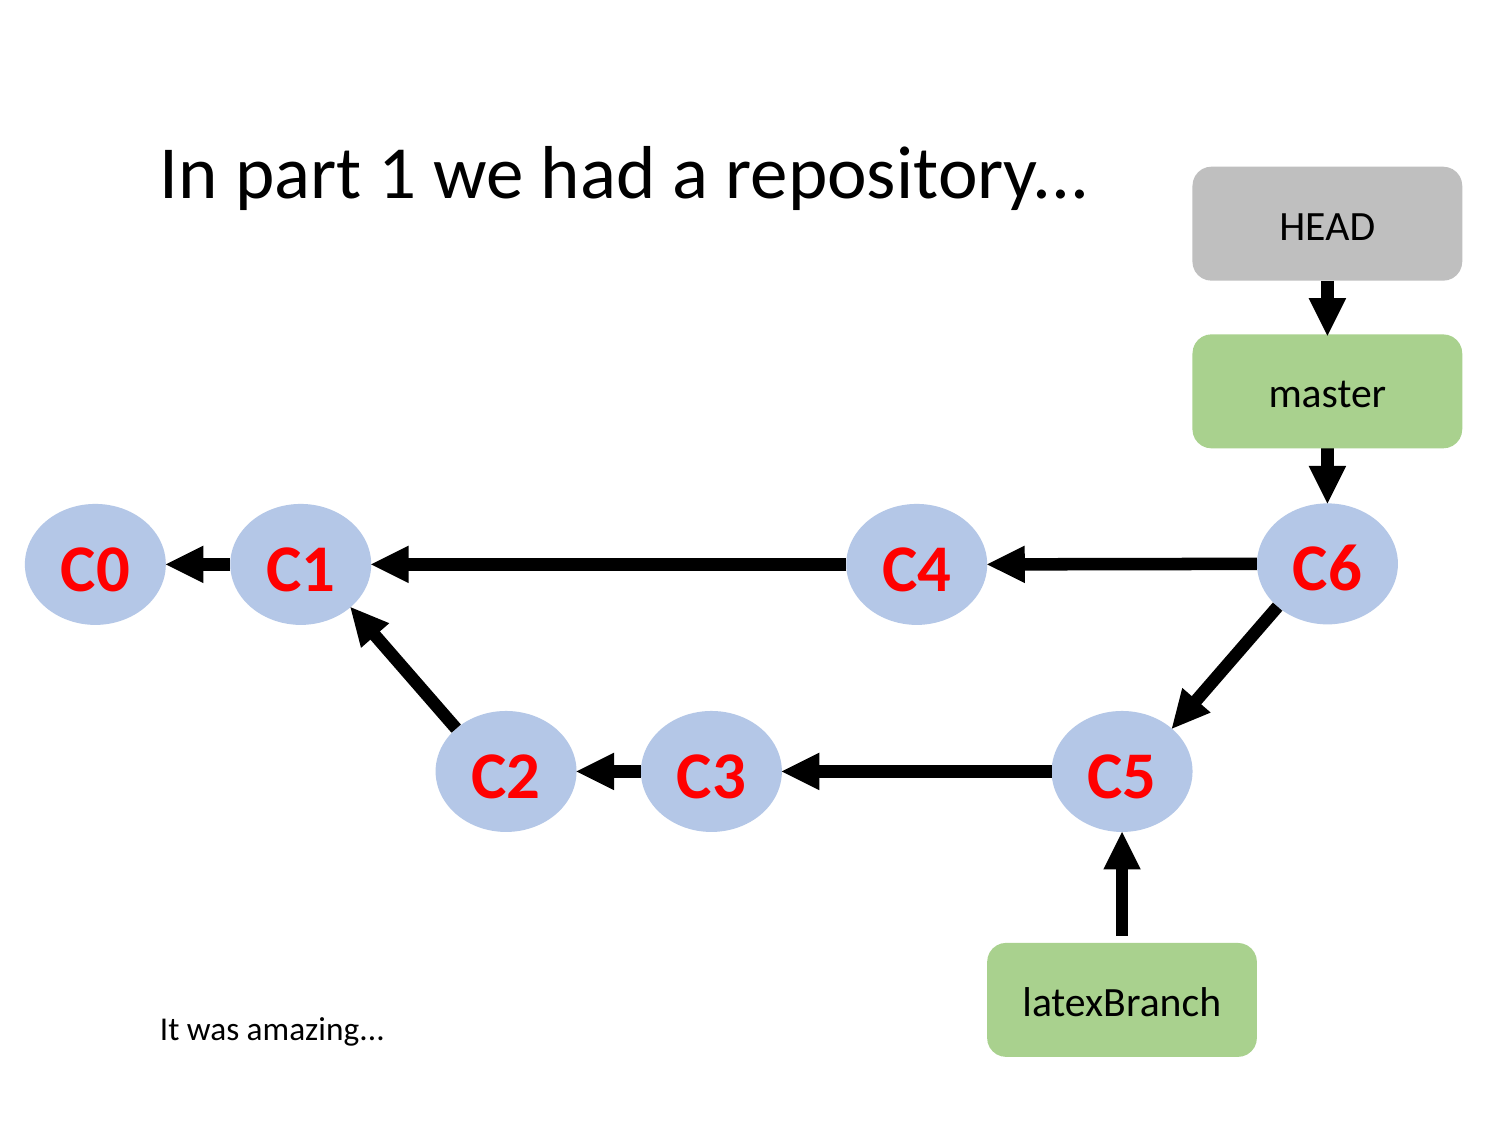

In part 1 we had a repository...
HEAD
master
C6
C0
C1
C4
C2
C3
C5
latexBranch
It was amazing...